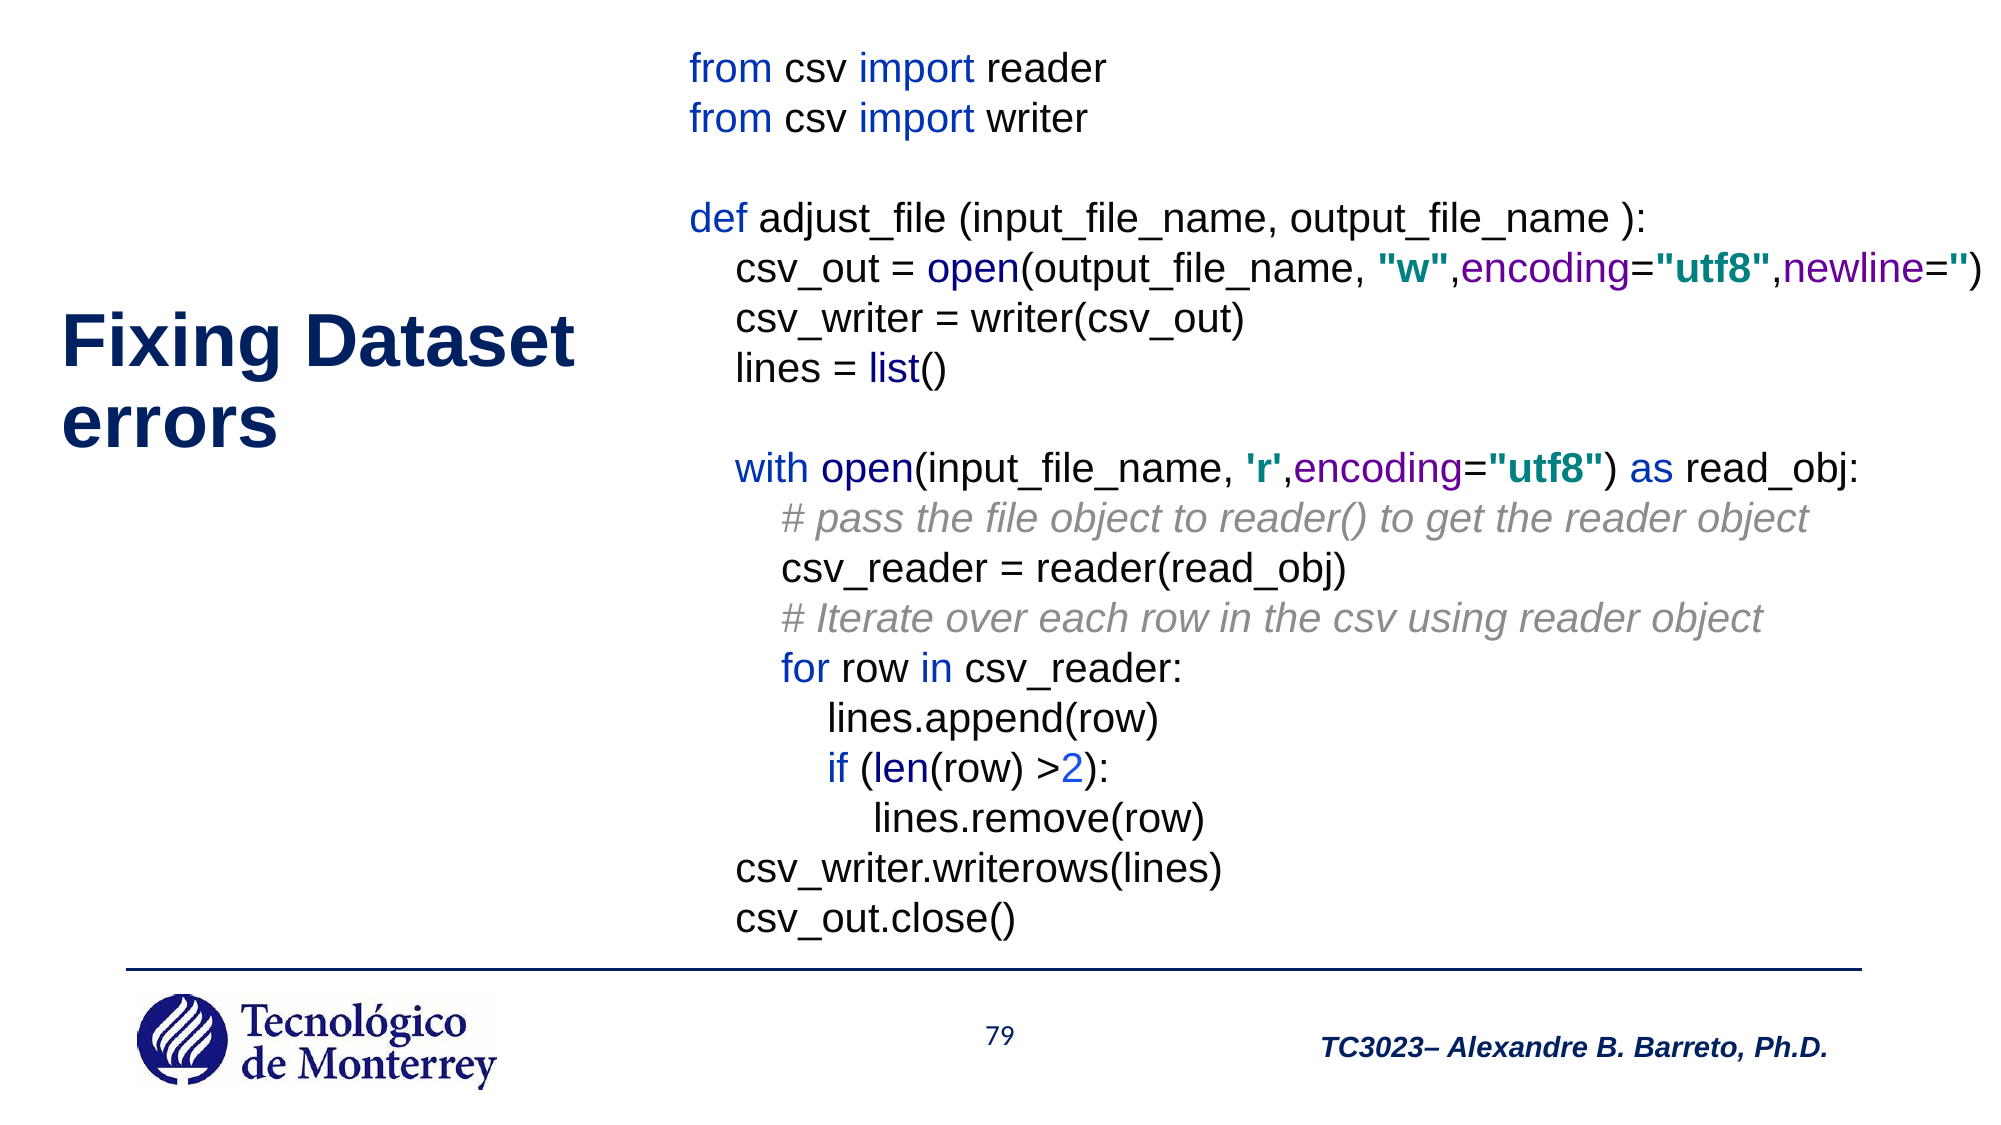

from csv import reader
from csv import writer
def adjust_file (input_file_name, output_file_name ):
    csv_out = open(output_file_name, "w",encoding="utf8",newline='')
    csv_writer = writer(csv_out)
    lines = list()
    with open(input_file_name, 'r',encoding="utf8") as read_obj:
        # pass the file object to reader() to get the reader object
        csv_reader = reader(read_obj)
        # Iterate over each row in the csv using reader object
        for row in csv_reader:
            lines.append(row)
            if (len(row) >2):
                lines.remove(row)
    csv_writer.writerows(lines)
    csv_out.close()
# Fixing Dataset errors